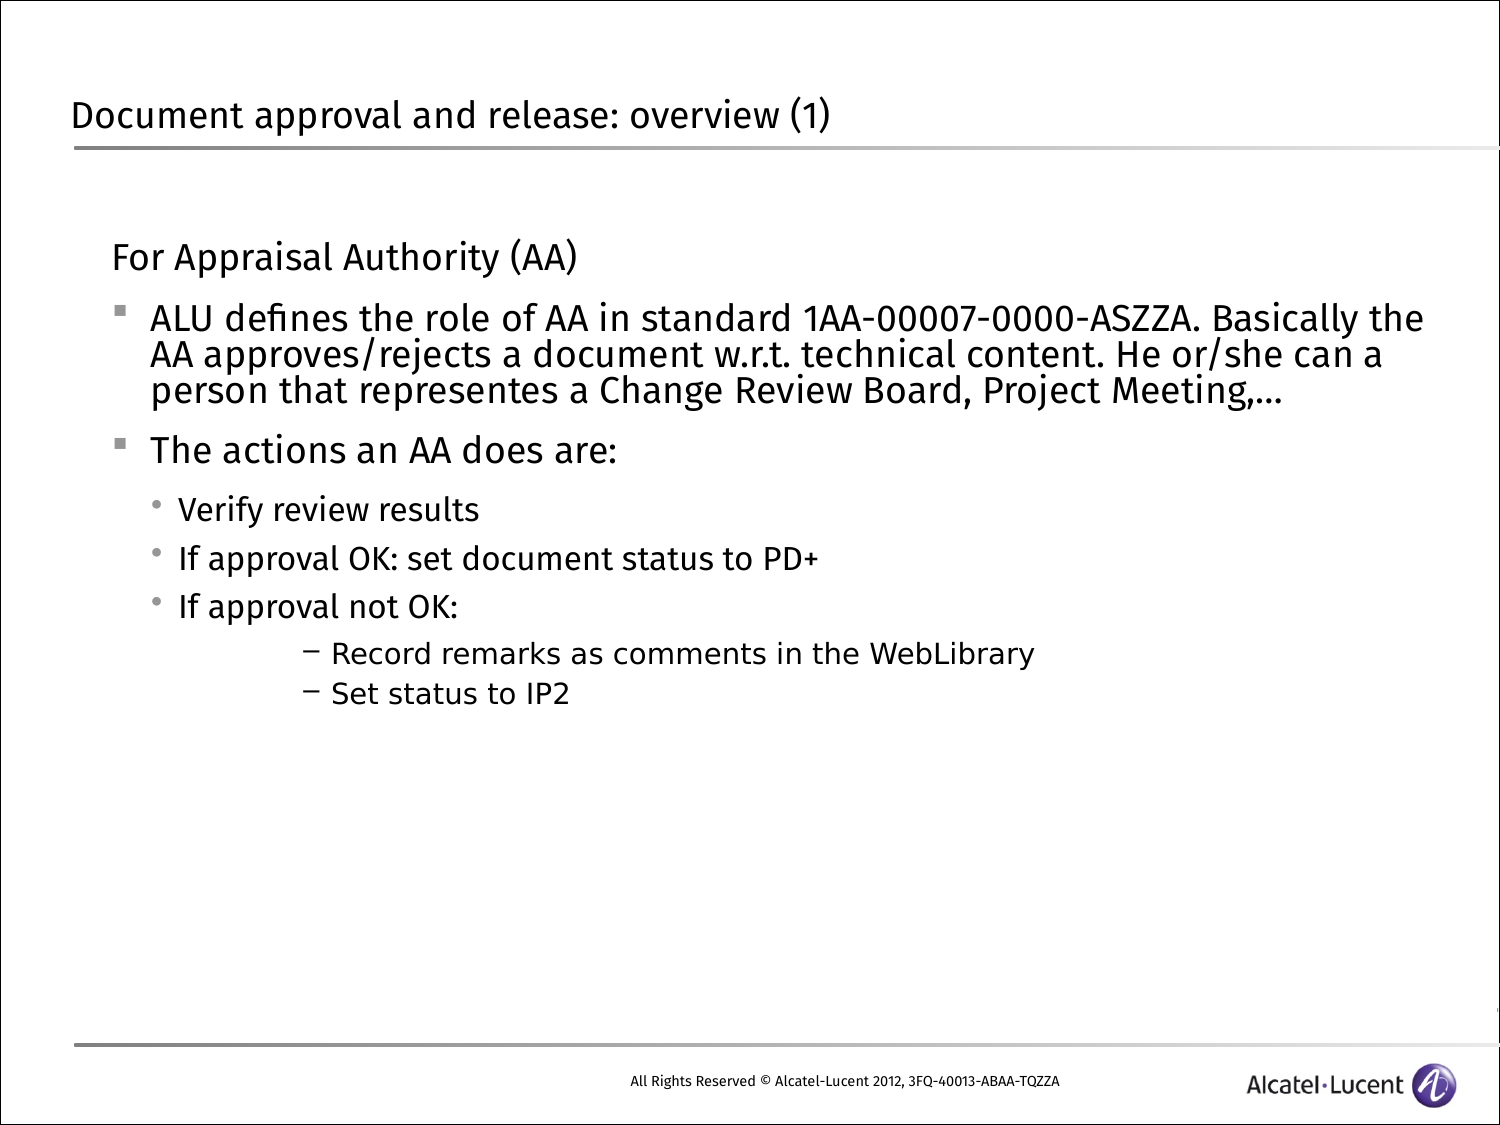

# Document approval and release: overview (1)
For Appraisal Authority (AA)
ALU defines the role of AA in standard 1AA-00007-0000-ASZZA. Basically the AA approves/rejects a document w.r.t. technical content. He or/she can a person that representes a Change Review Board, Project Meeting,…
The actions an AA does are:
Verify review results
If approval OK: set document status to PD+
If approval not OK:
Record remarks as comments in the WebLibrary
Set status to IP2